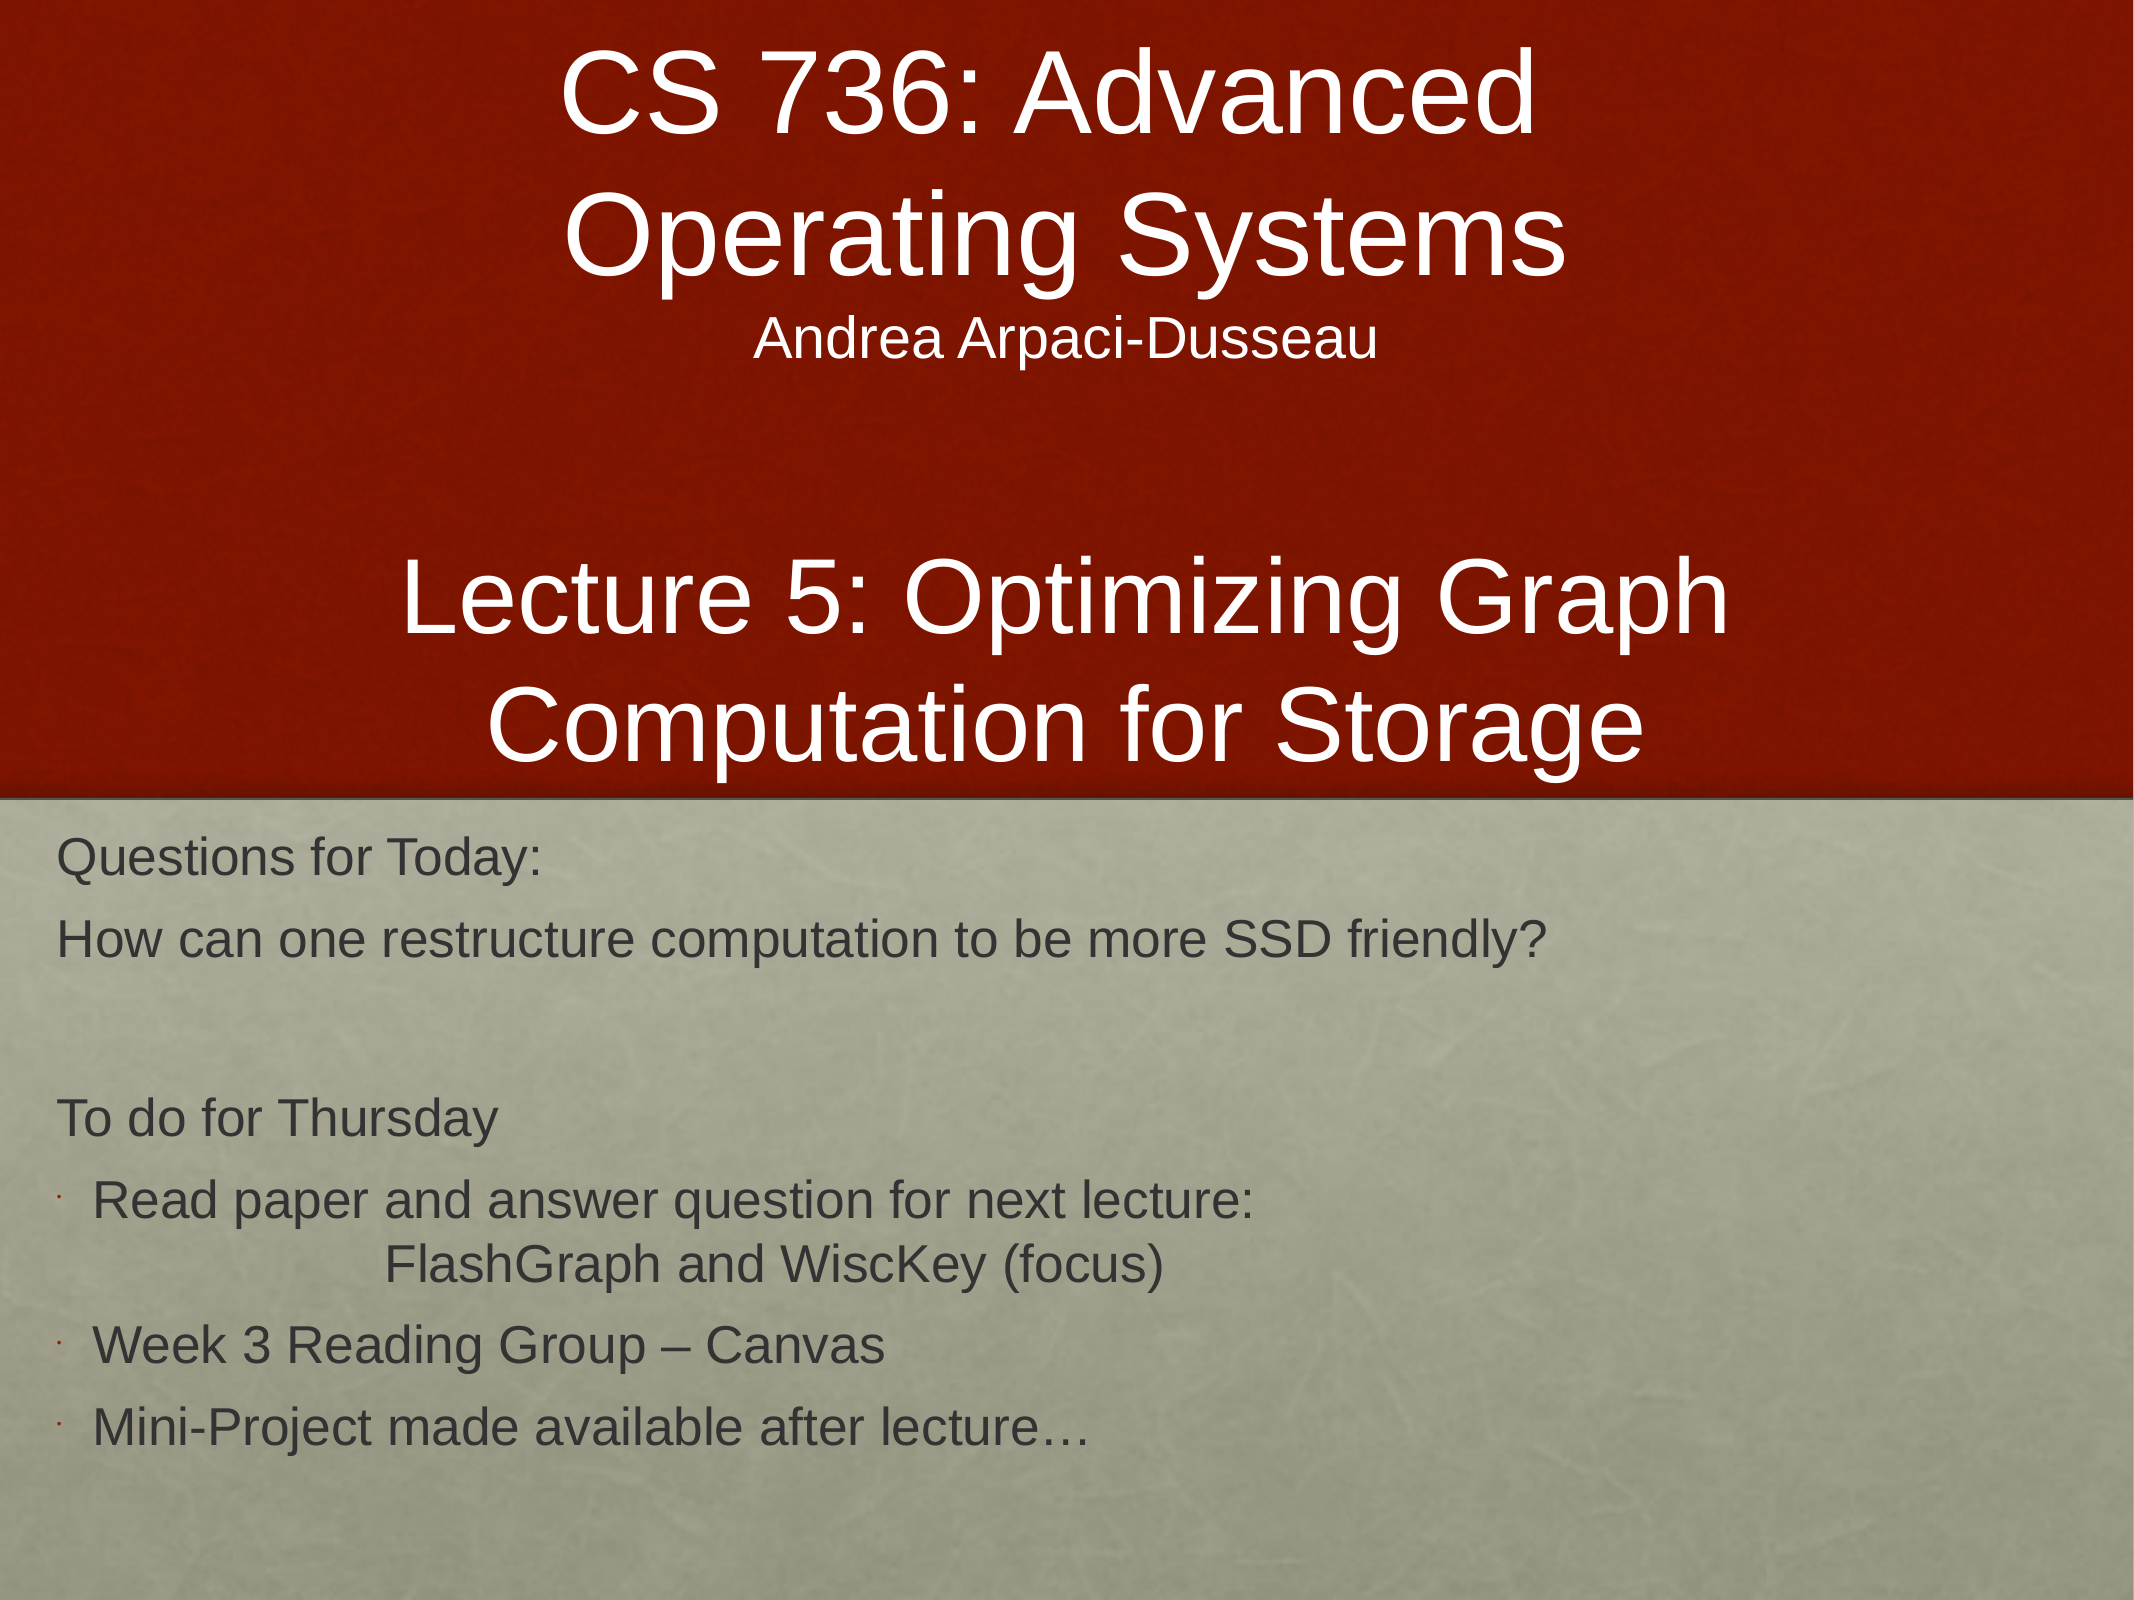

# CS 736: Advanced Operating Systems Andrea Arpaci-Dusseau Lecture 5: Optimizing Graph Computation for Storage
Questions for Today:
How can one restructure computation to be more SSD friendly?

To do for Thursday
Read paper and answer question for next lecture:
	FlashGraph and WiscKey (focus)
Week 3 Reading Group – Canvas
Mini-Project made available after lecture…